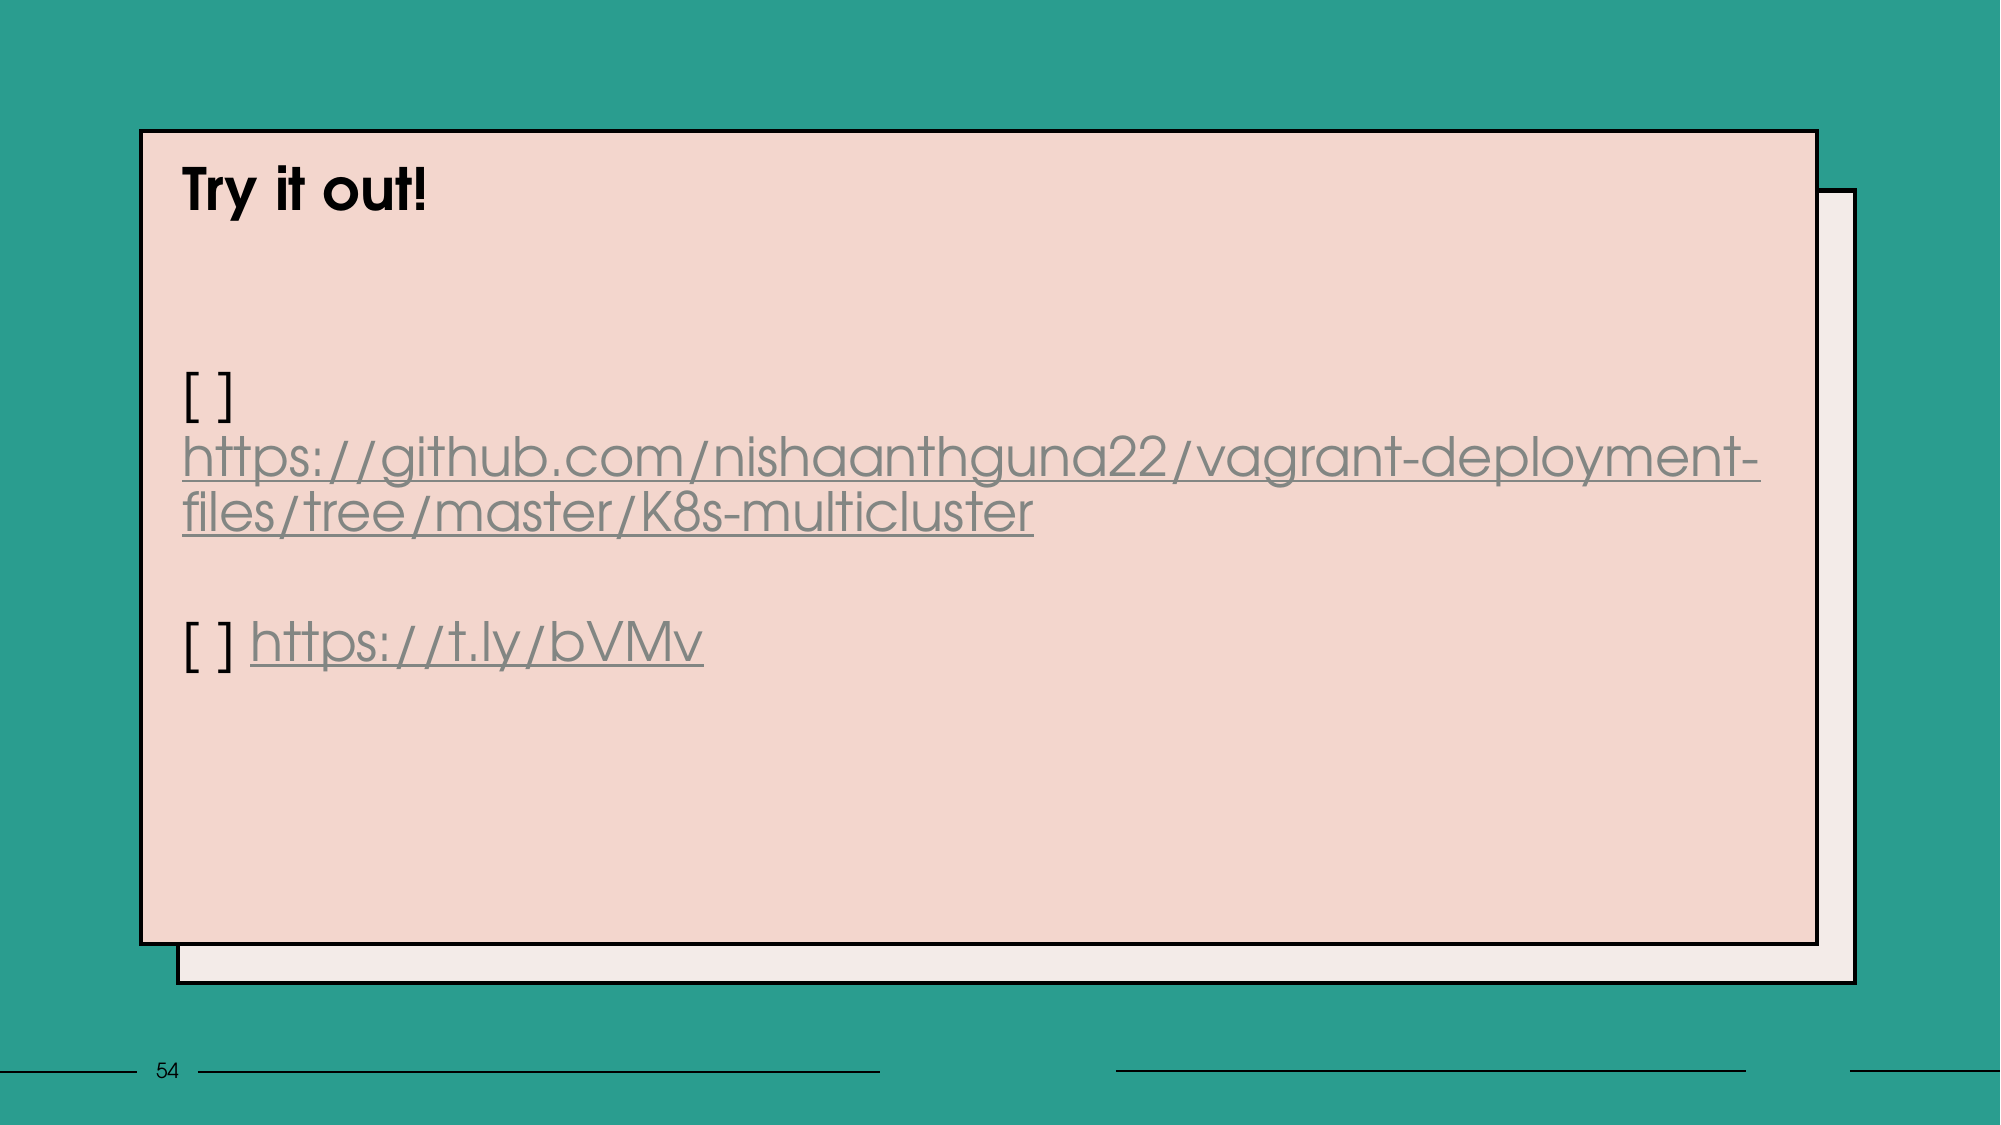

Try it out!
[ ] https://github.com/nishaanthguna22/vagrant-deployment-files/tree/master/K8s-multicluster
[ ] https://t.ly/bVMv
54